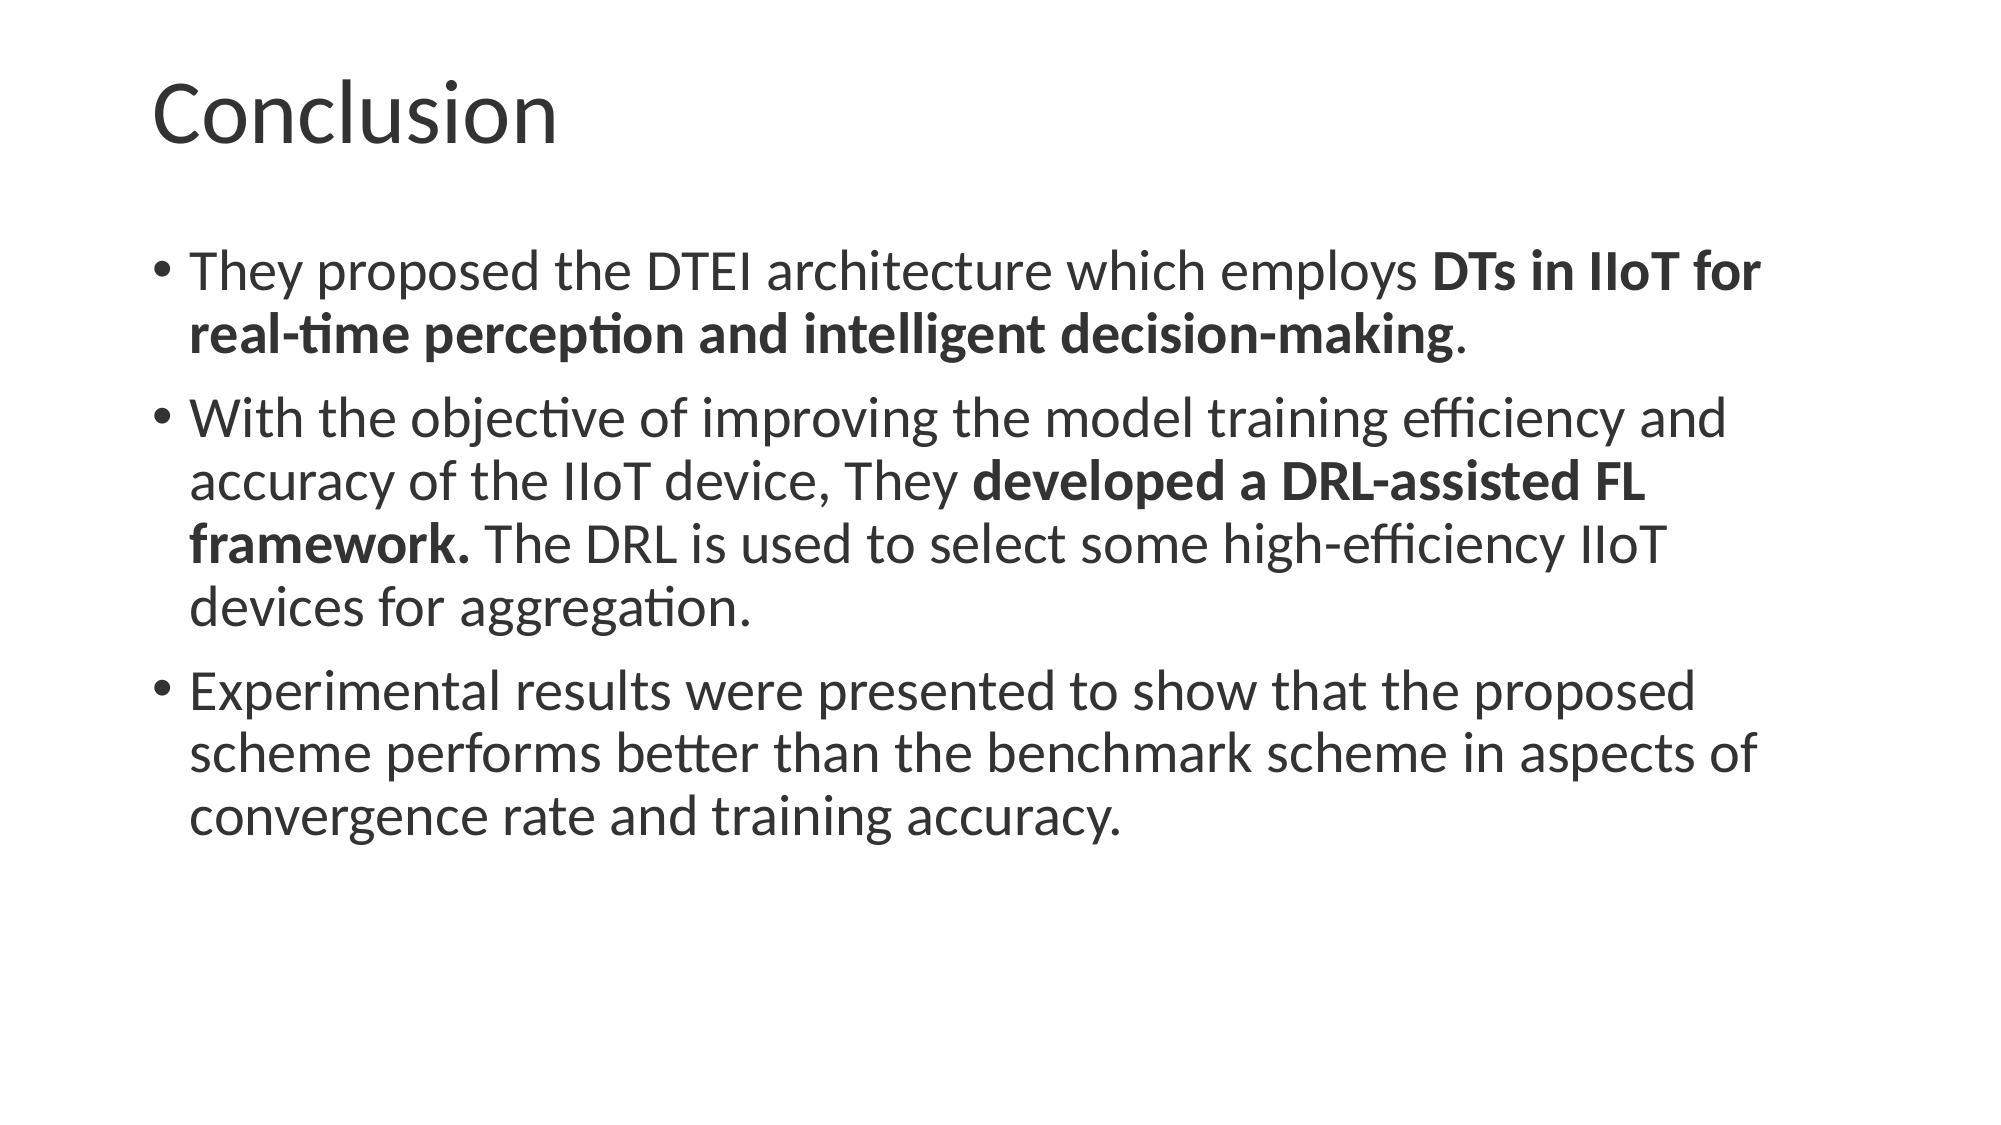

# Conclusion
They proposed the DTEI architecture which employs DTs in IIoT for real-time perception and intelligent decision-making.
With the objective of improving the model training efficiency and accuracy of the IIoT device, They developed a DRL-assisted FL framework. The DRL is used to select some high-efficiency IIoT devices for aggregation.
Experimental results were presented to show that the proposed scheme performs better than the benchmark scheme in aspects of convergence rate and training accuracy.